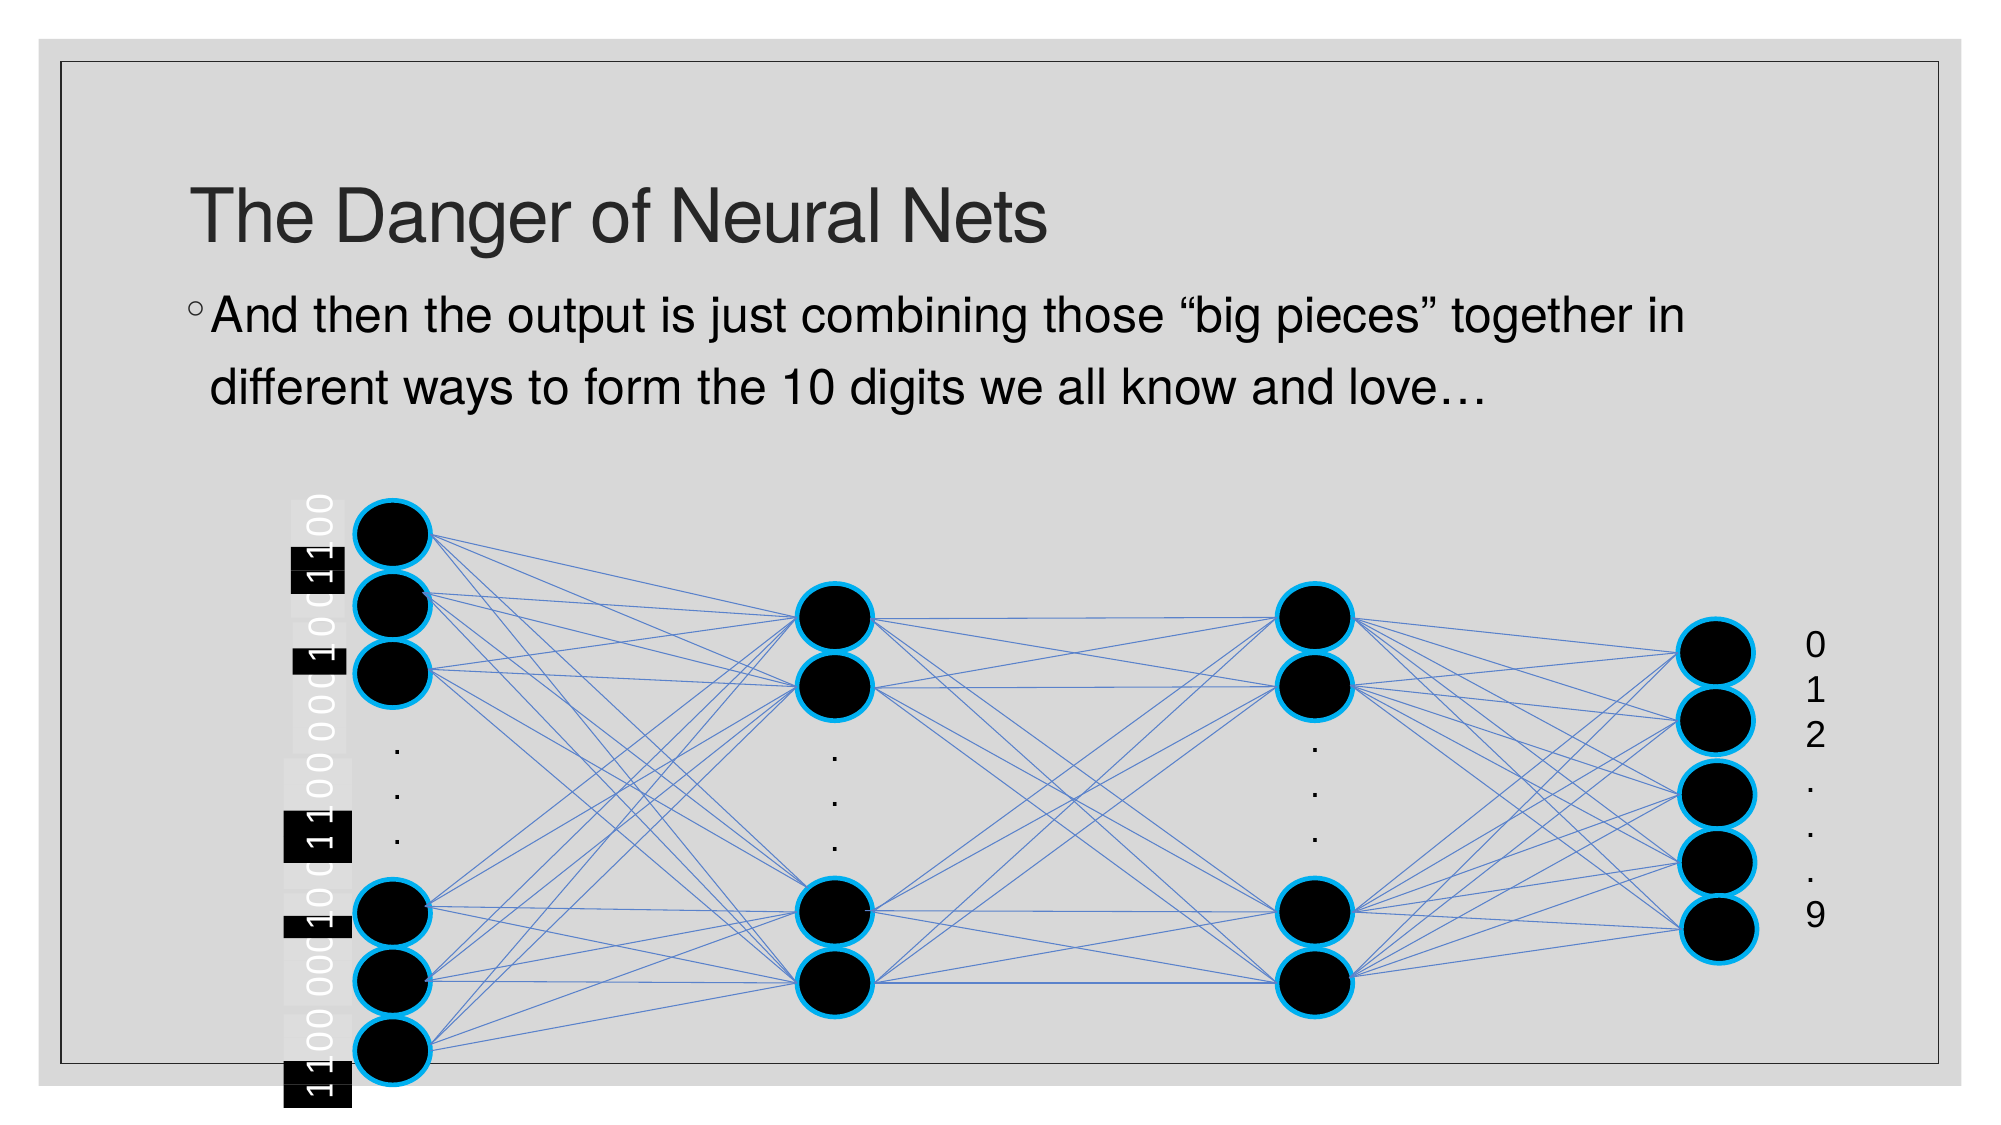

# The Danger of Neural Nets
And then the output is just combining those “big pieces” together in different ways to form the 10 digits we all know and love…

.
.
.

.
.
.

.
.
.

0
1
2
.
.
.
9
0
1
1
0
0
0
0
0
1
0
0
1
1
0
0
0
1
1
0
0
0
0
0
1
0